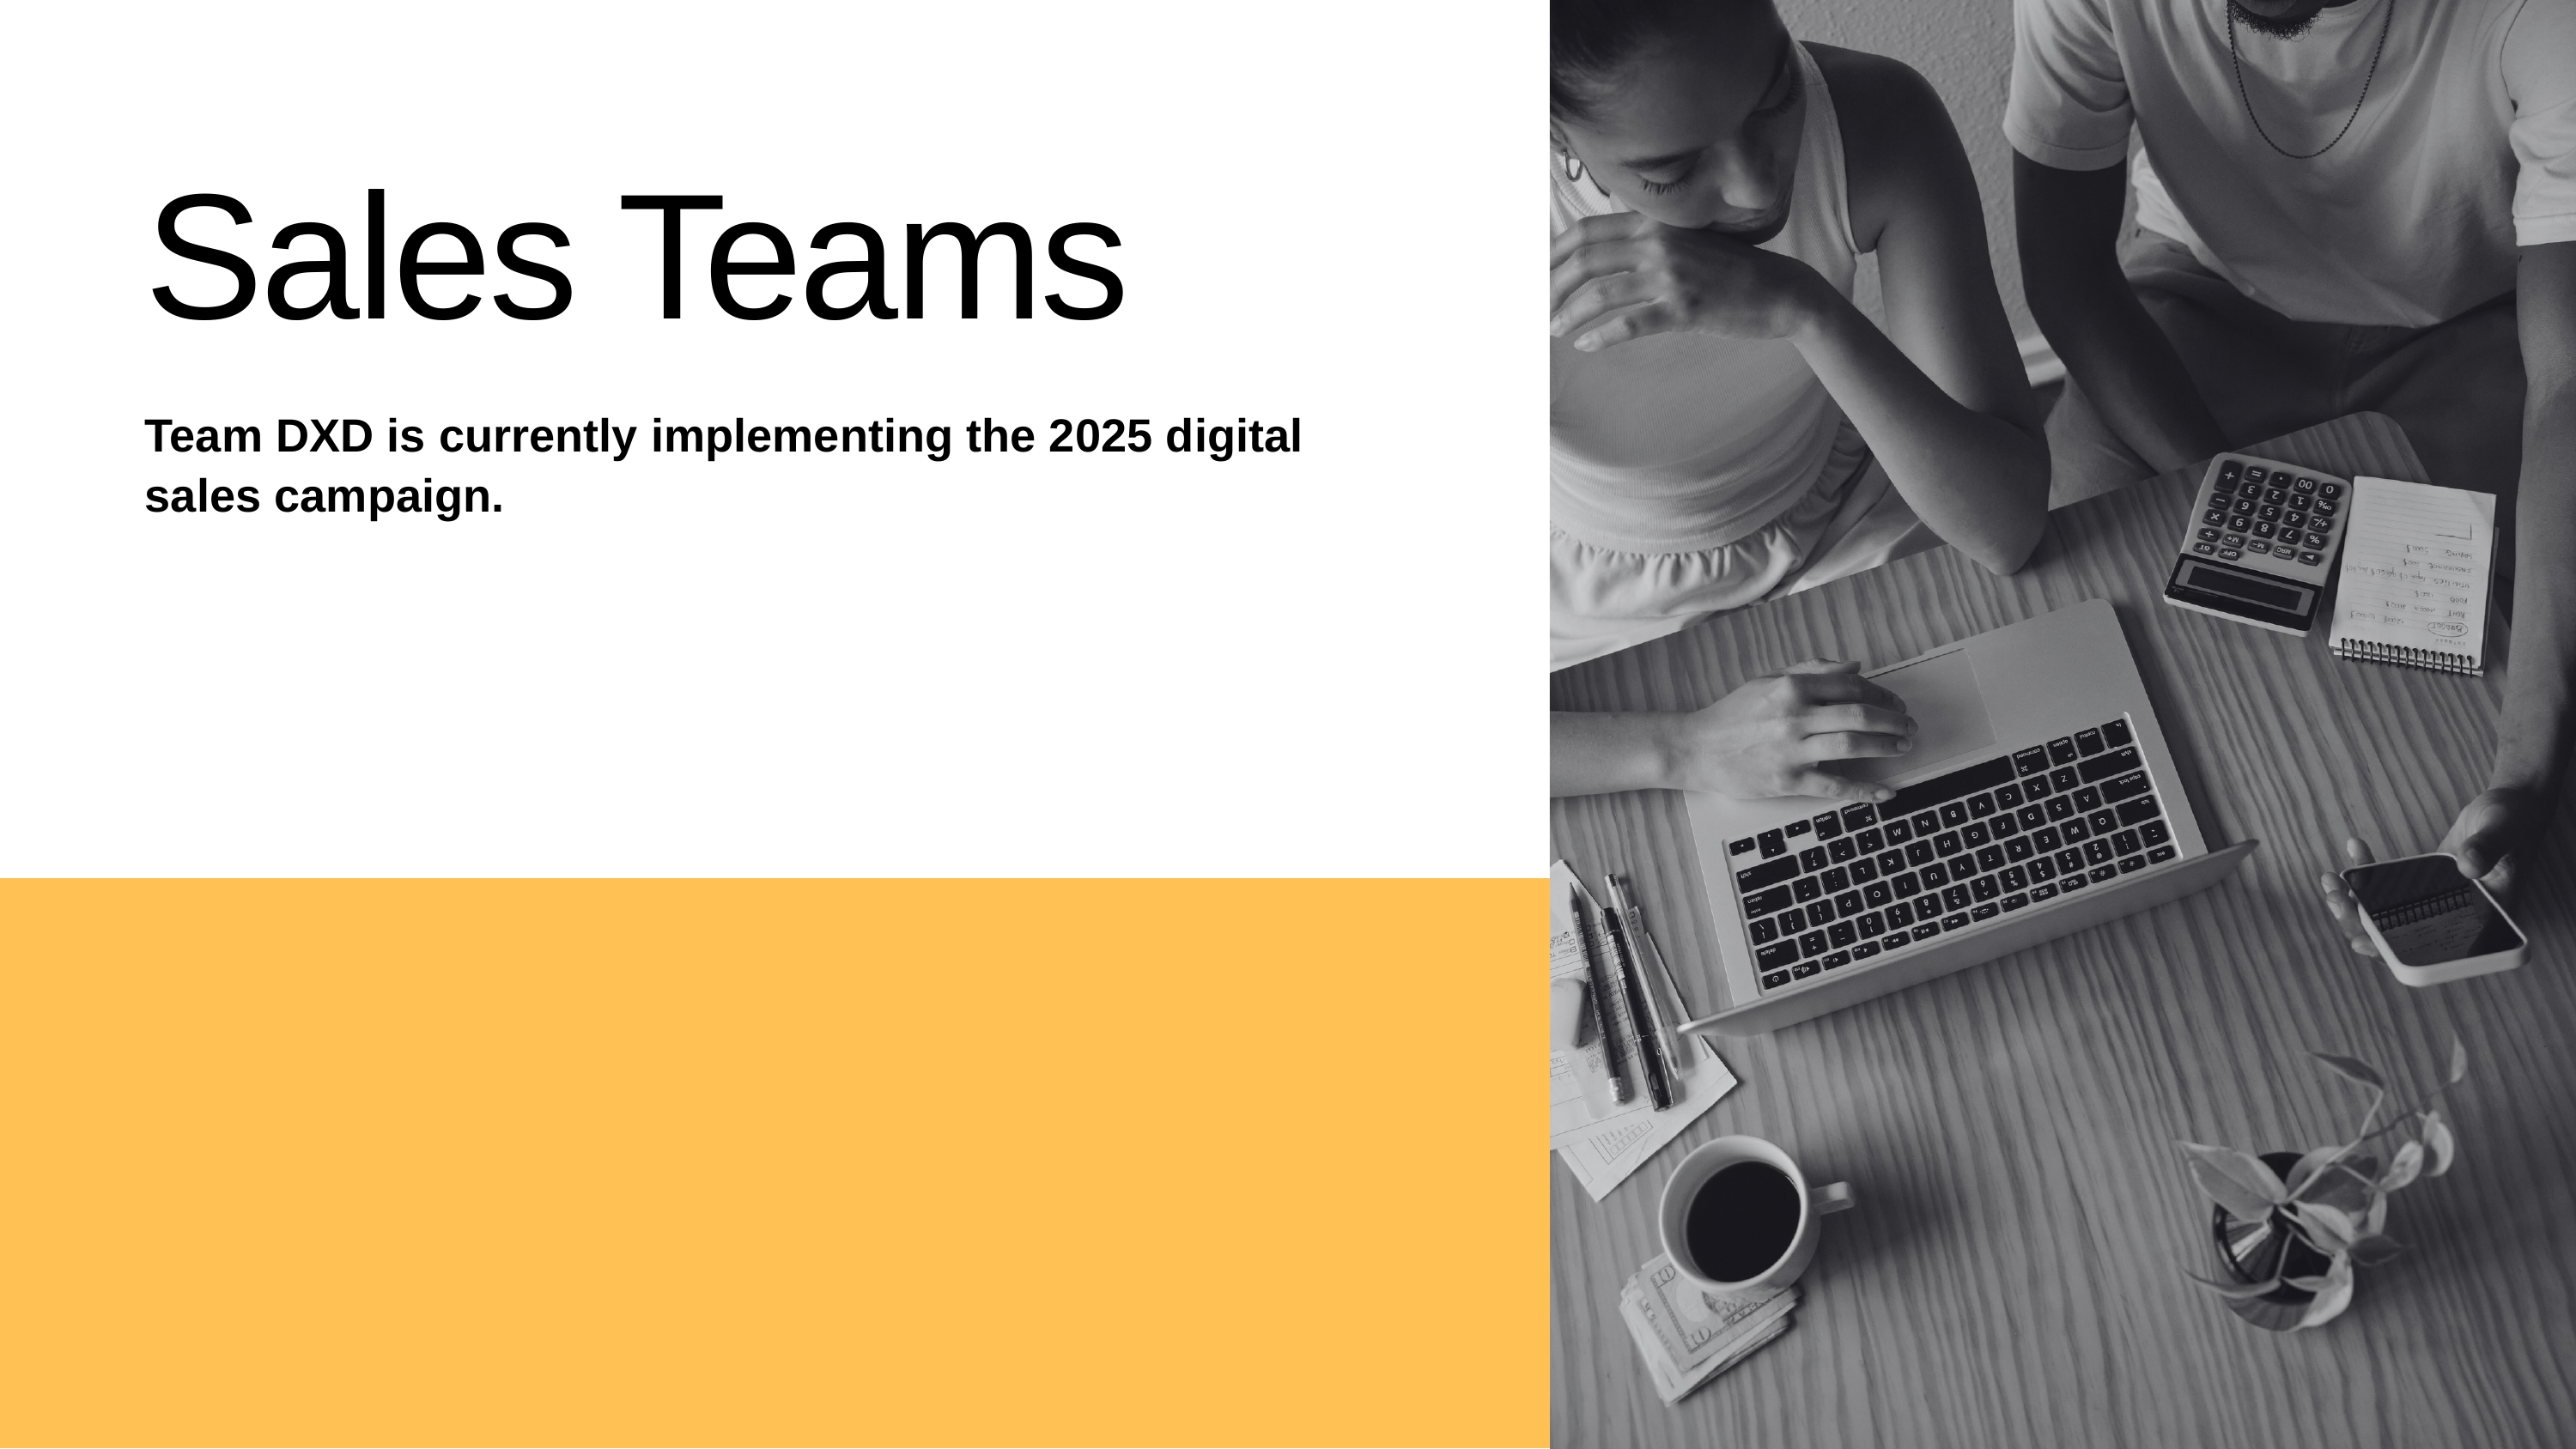

Sales Teams
Team DXD is currently implementing the 2025 digital sales campaign.